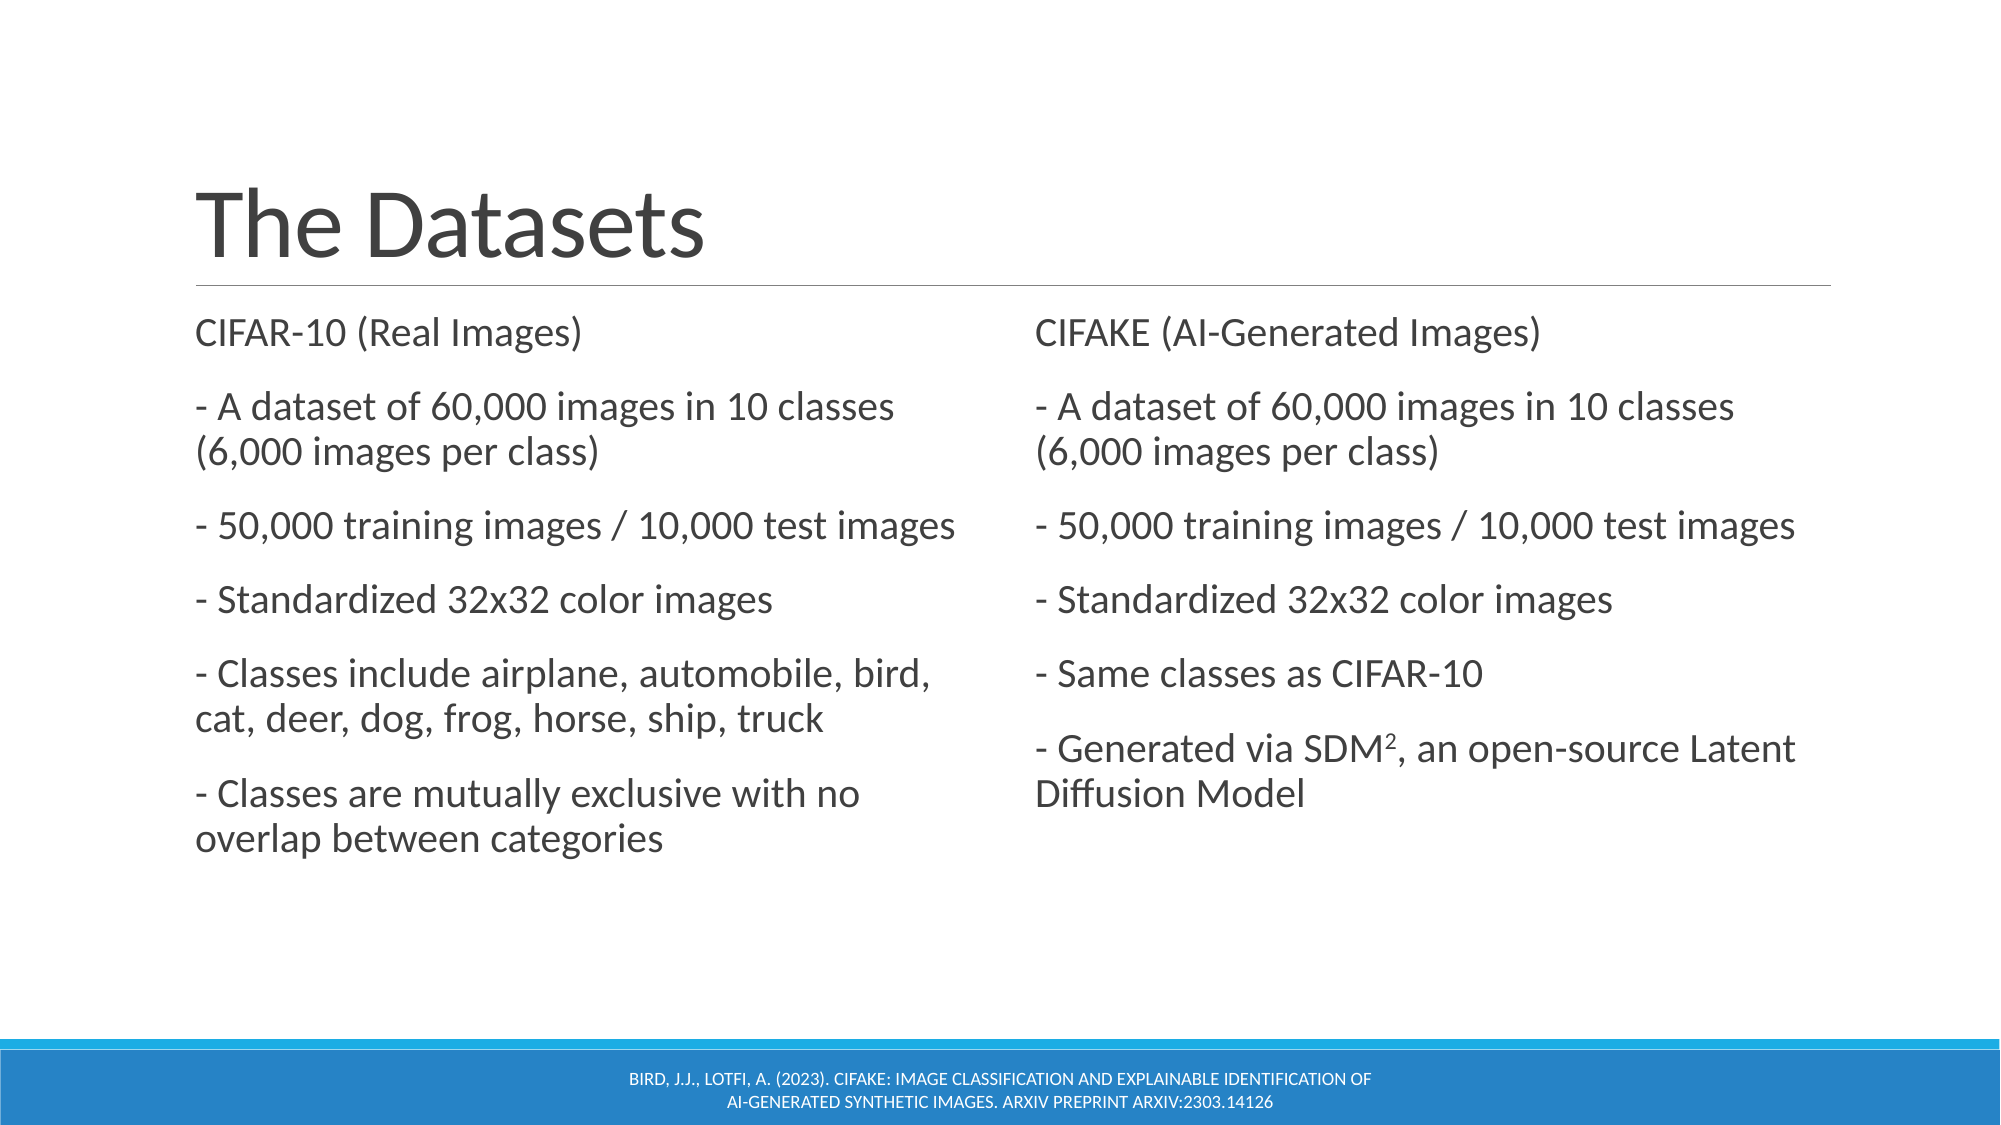

# The Datasets
CIFAR-10 (Real Images)
- A dataset of 60,000 images in 10 classes (6,000 images per class)
- 50,000 training images / 10,000 test images
- Standardized 32x32 color images
- Classes include airplane, automobile, bird, cat, deer, dog, frog, horse, ship, truck
- Classes are mutually exclusive with no overlap between categories
CIFAKE (AI-Generated Images)
- A dataset of 60,000 images in 10 classes (6,000 images per class)
- 50,000 training images / 10,000 test images
- Standardized 32x32 color images
- Same classes as CIFAR-10
- Generated via SDM2, an open-source Latent Diffusion Model
Bird, J.J., Lotfi, A. (2023). CIFAKE: Image Classification and Explainable Identification of AI-Generated Synthetic Images. arXiv preprint arXiv:2303.14126